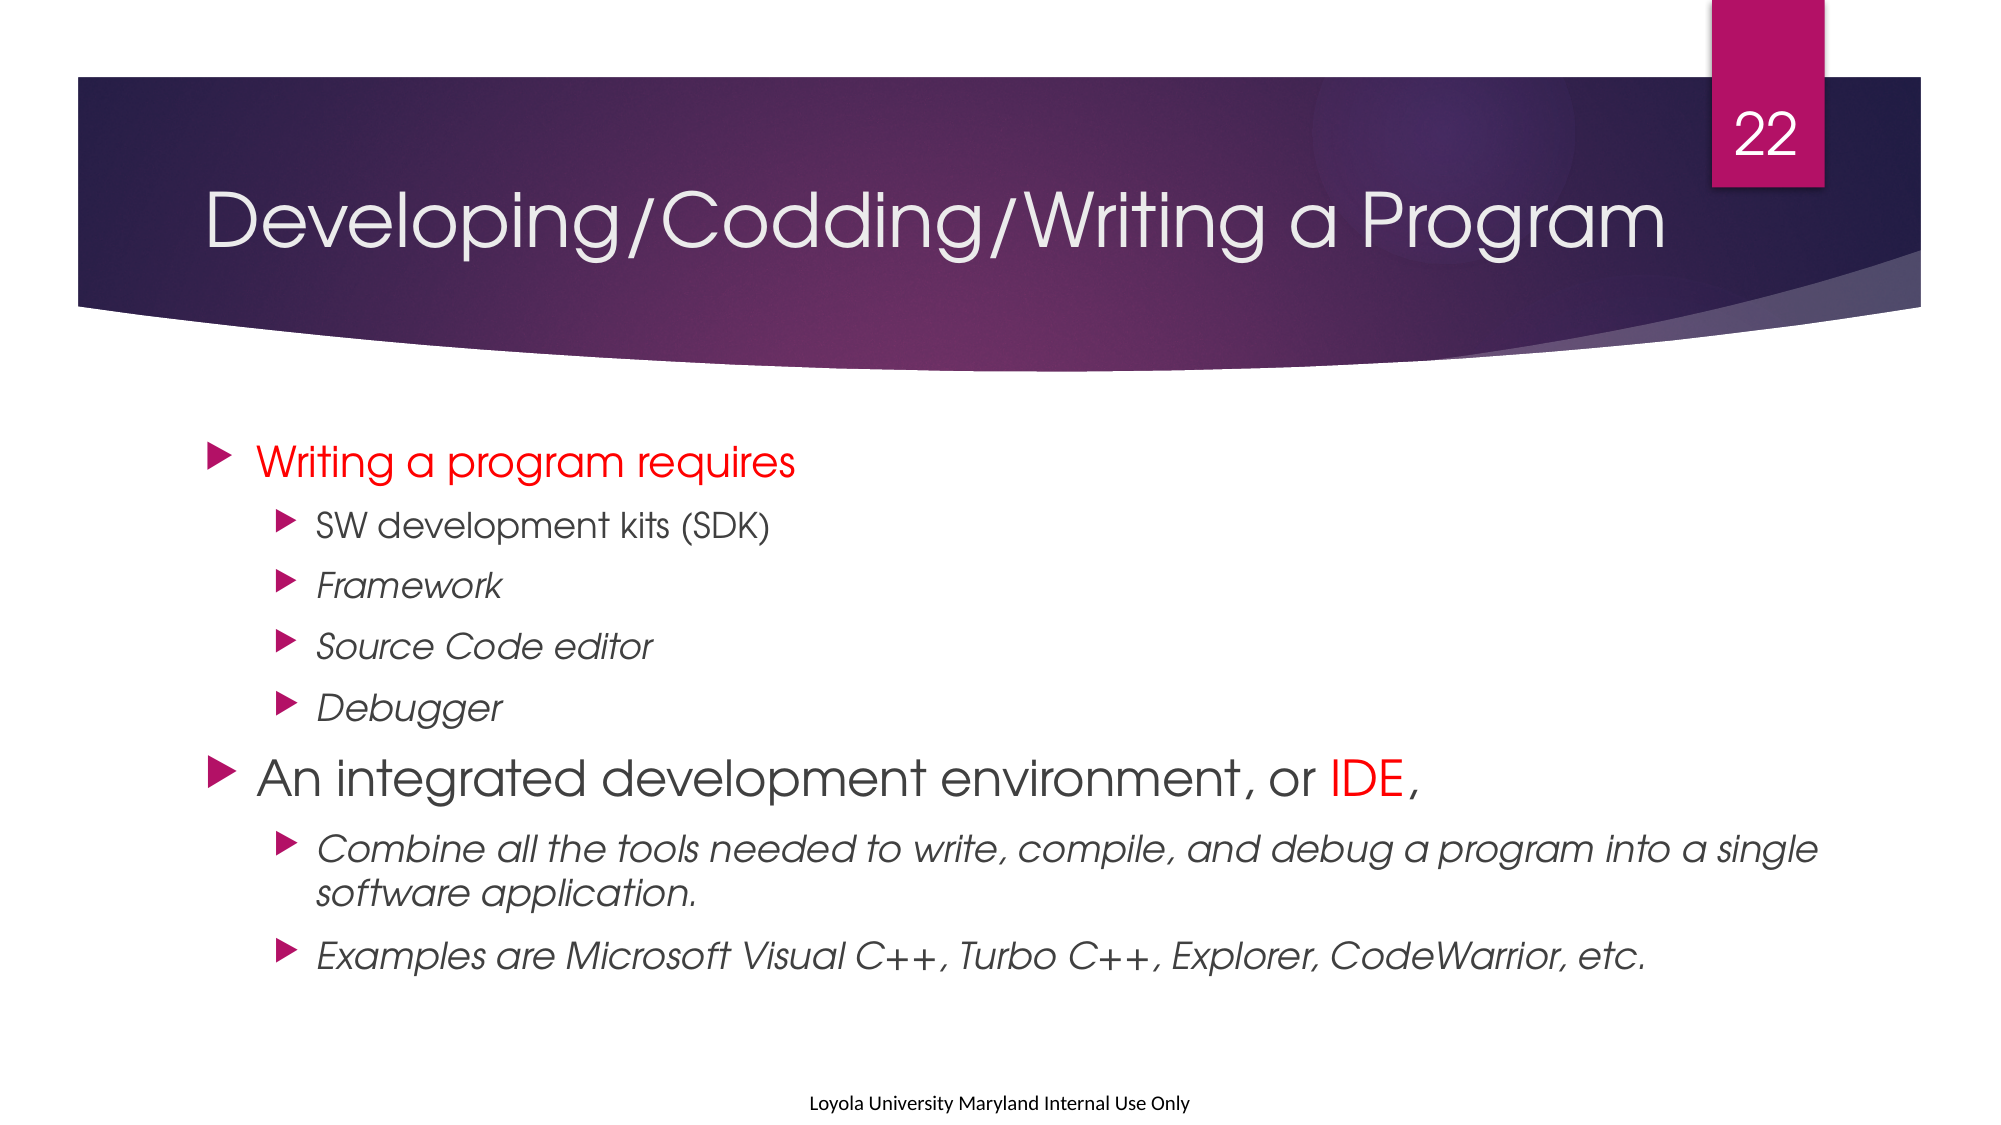

22
# Developing/Codding/Writing a Program
Writing a program requires
SW development kits (SDK)
Framework
Source Code editor
Debugger
An integrated development environment, or IDE,
Combine all the tools needed to write, compile, and debug a program into a single software application.
Examples are Microsoft Visual C++, Turbo C++, Explorer, CodeWarrior, etc.